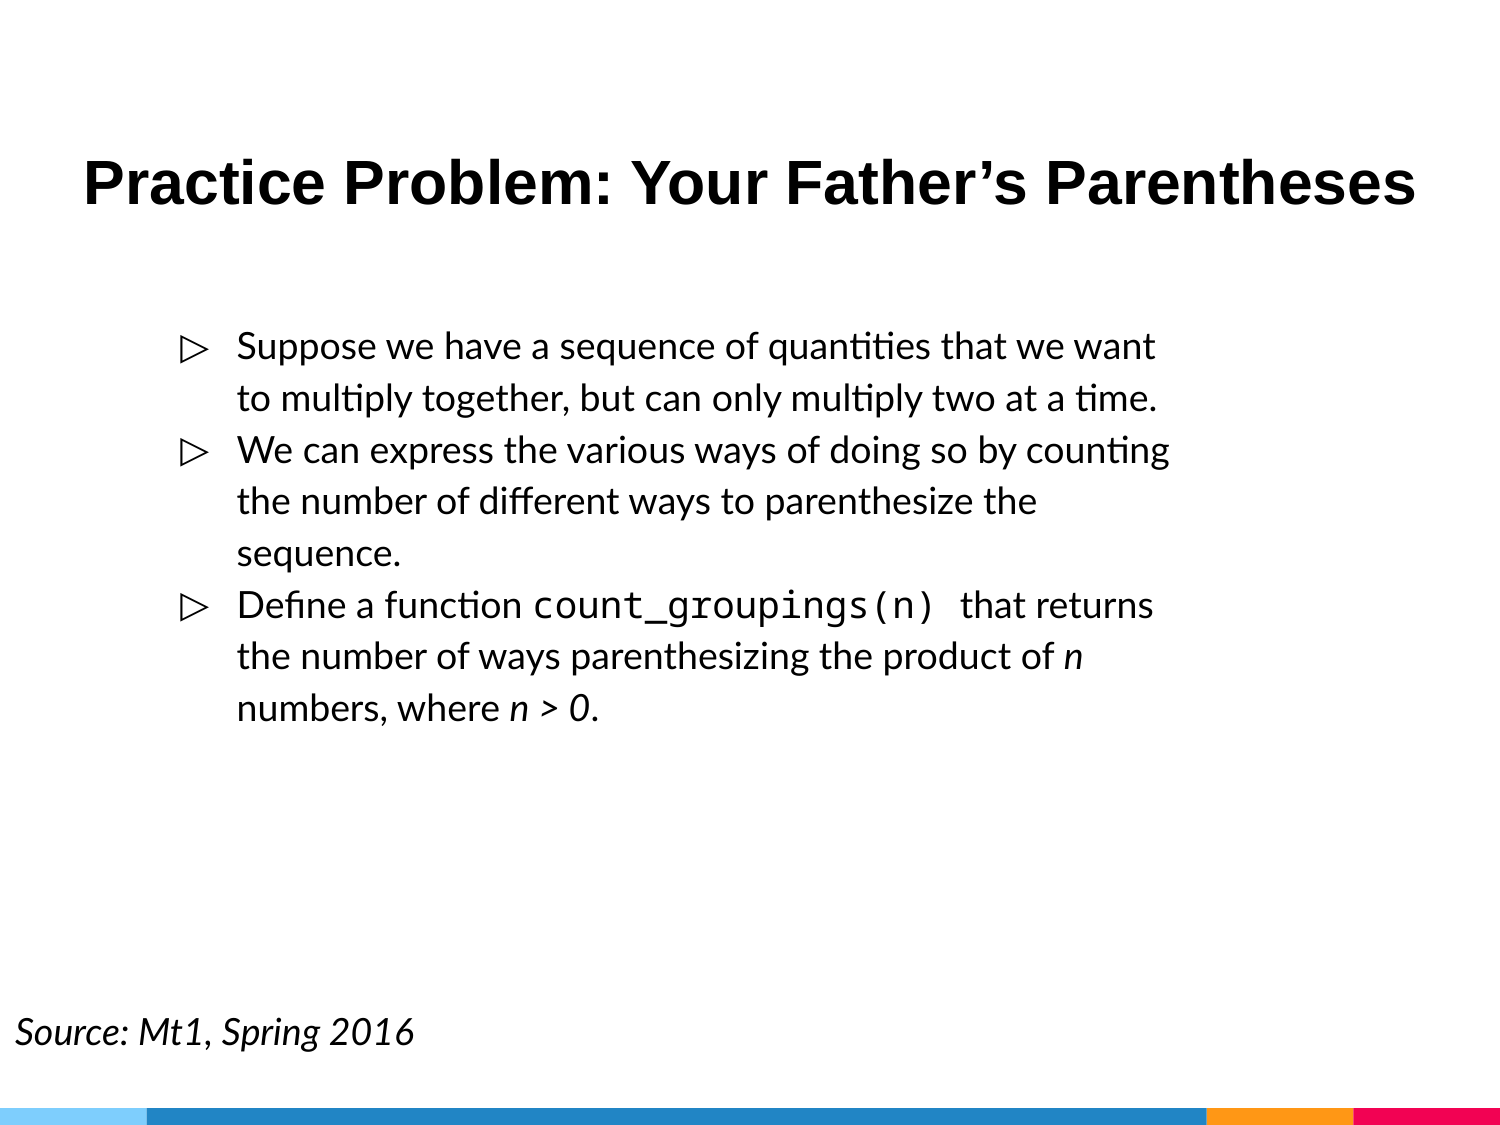

# Practice Problem: Your Father’s Parentheses
Suppose we have a sequence of quantities that we want to multiply together, but can only multiply two at a time.
We can express the various ways of doing so by counting the number of different ways to parenthesize the sequence.
Define a function count_groupings(n) that returns the number of ways parenthesizing the product of n numbers, where n > 0.

Source: Mt1, Spring 2016